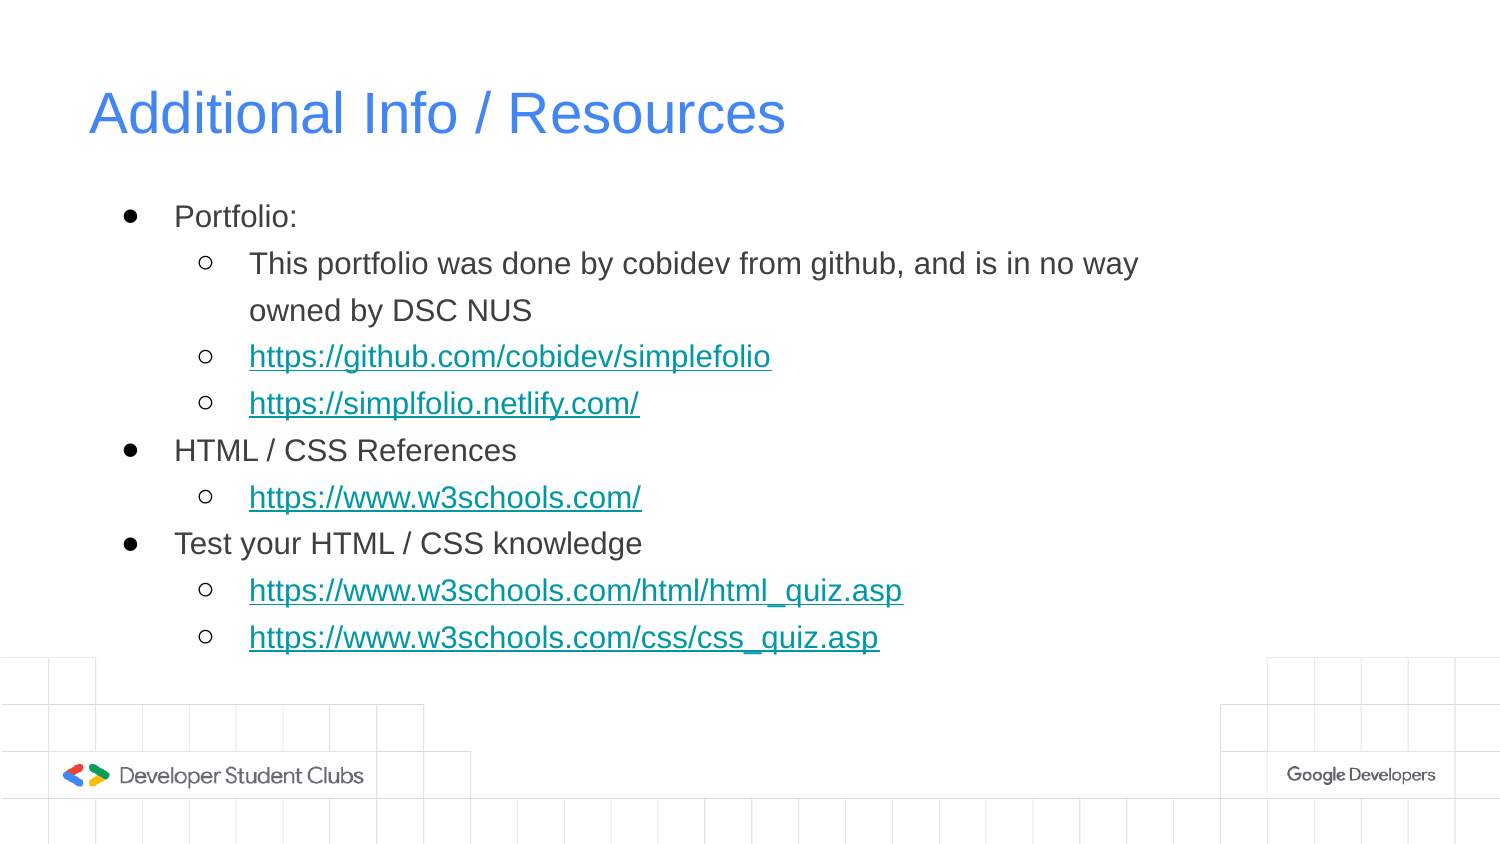

# Additional Info / Resources
Portfolio:
This portfolio was done by cobidev from github, and is in no way owned by DSC NUS
https://github.com/cobidev/simplefolio
https://simplfolio.netlify.com/
HTML / CSS References
https://www.w3schools.com/
Test your HTML / CSS knowledge
https://www.w3schools.com/html/html_quiz.asp
https://www.w3schools.com/css/css_quiz.asp